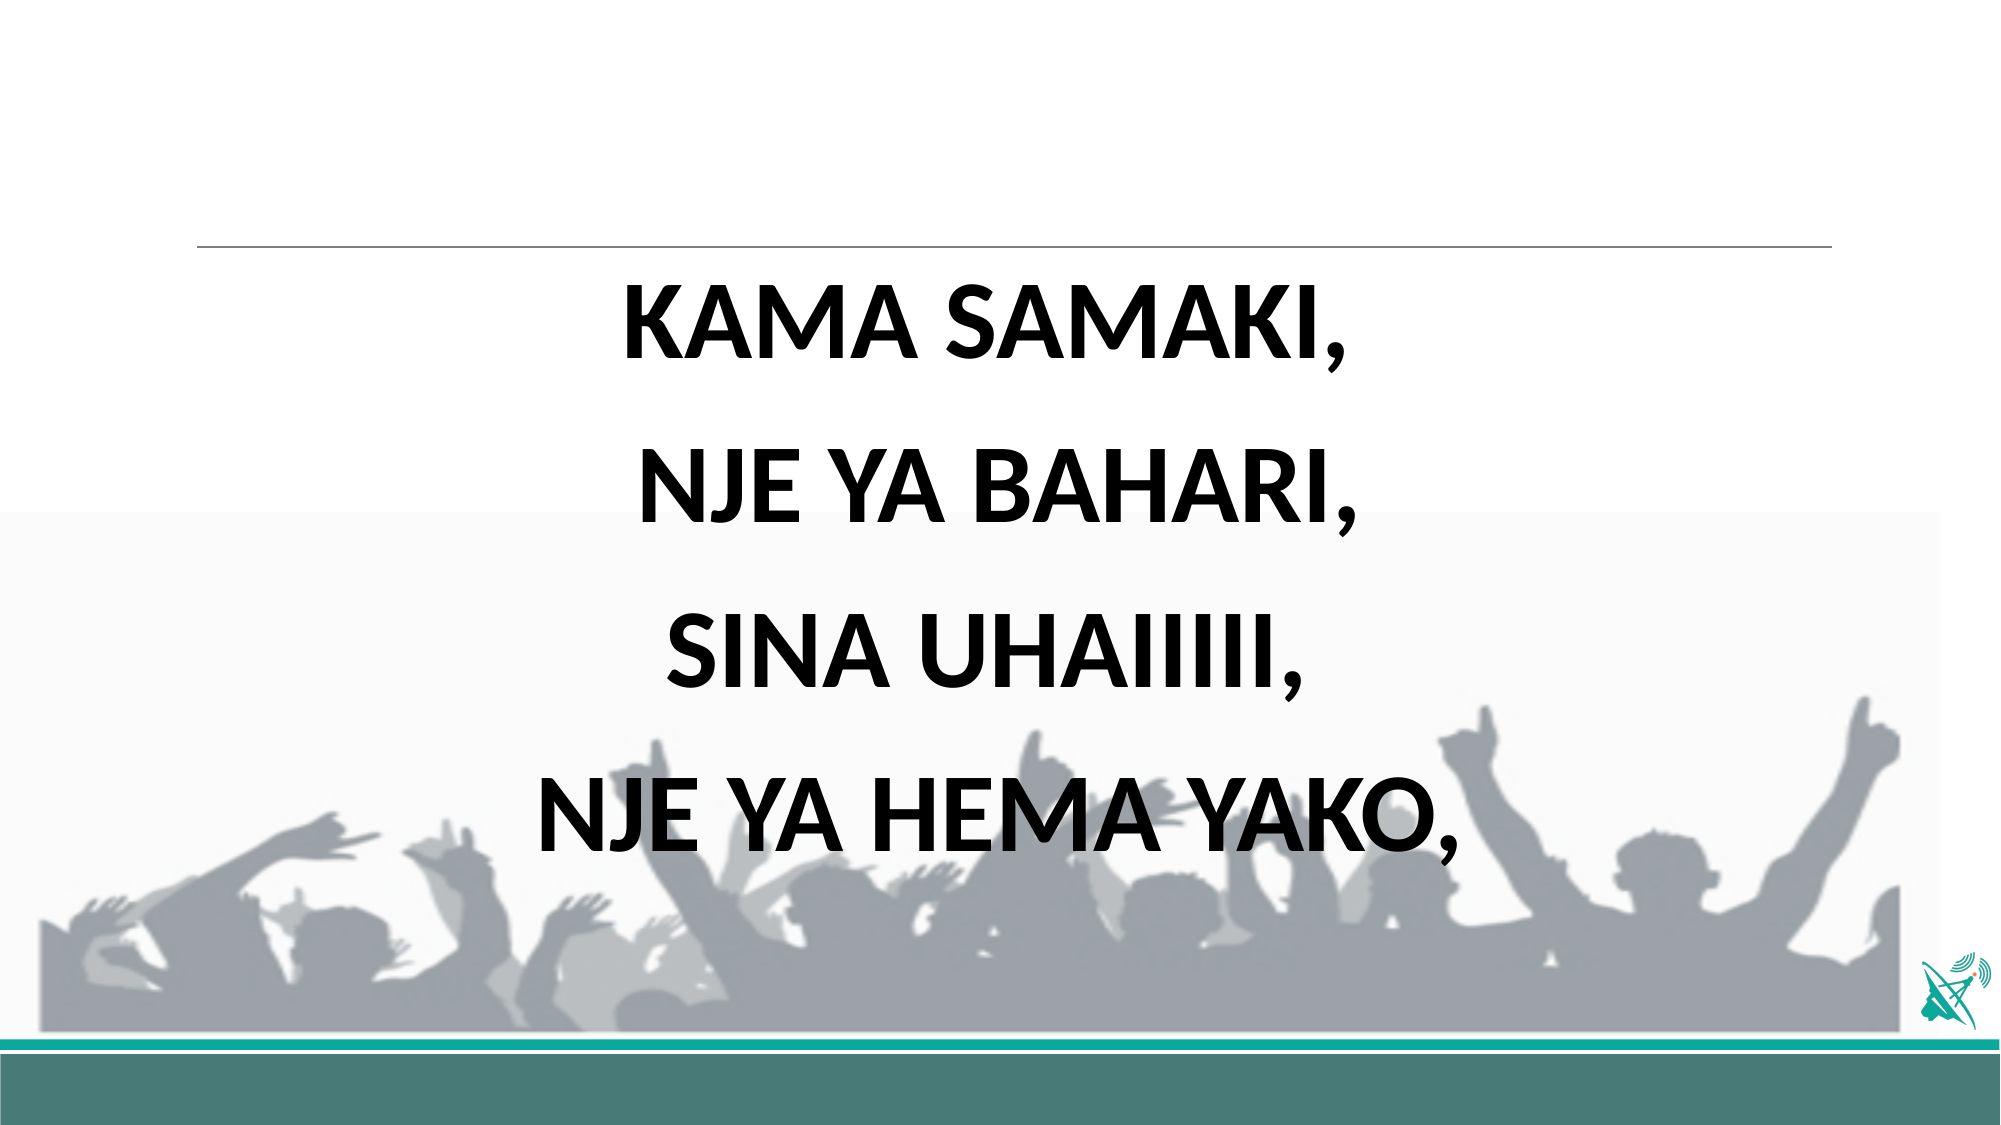

KAMA SAMAKI,
NJE YA BAHARI,
SINA UHAIIIII,
NJE YA HEMA YAKO,